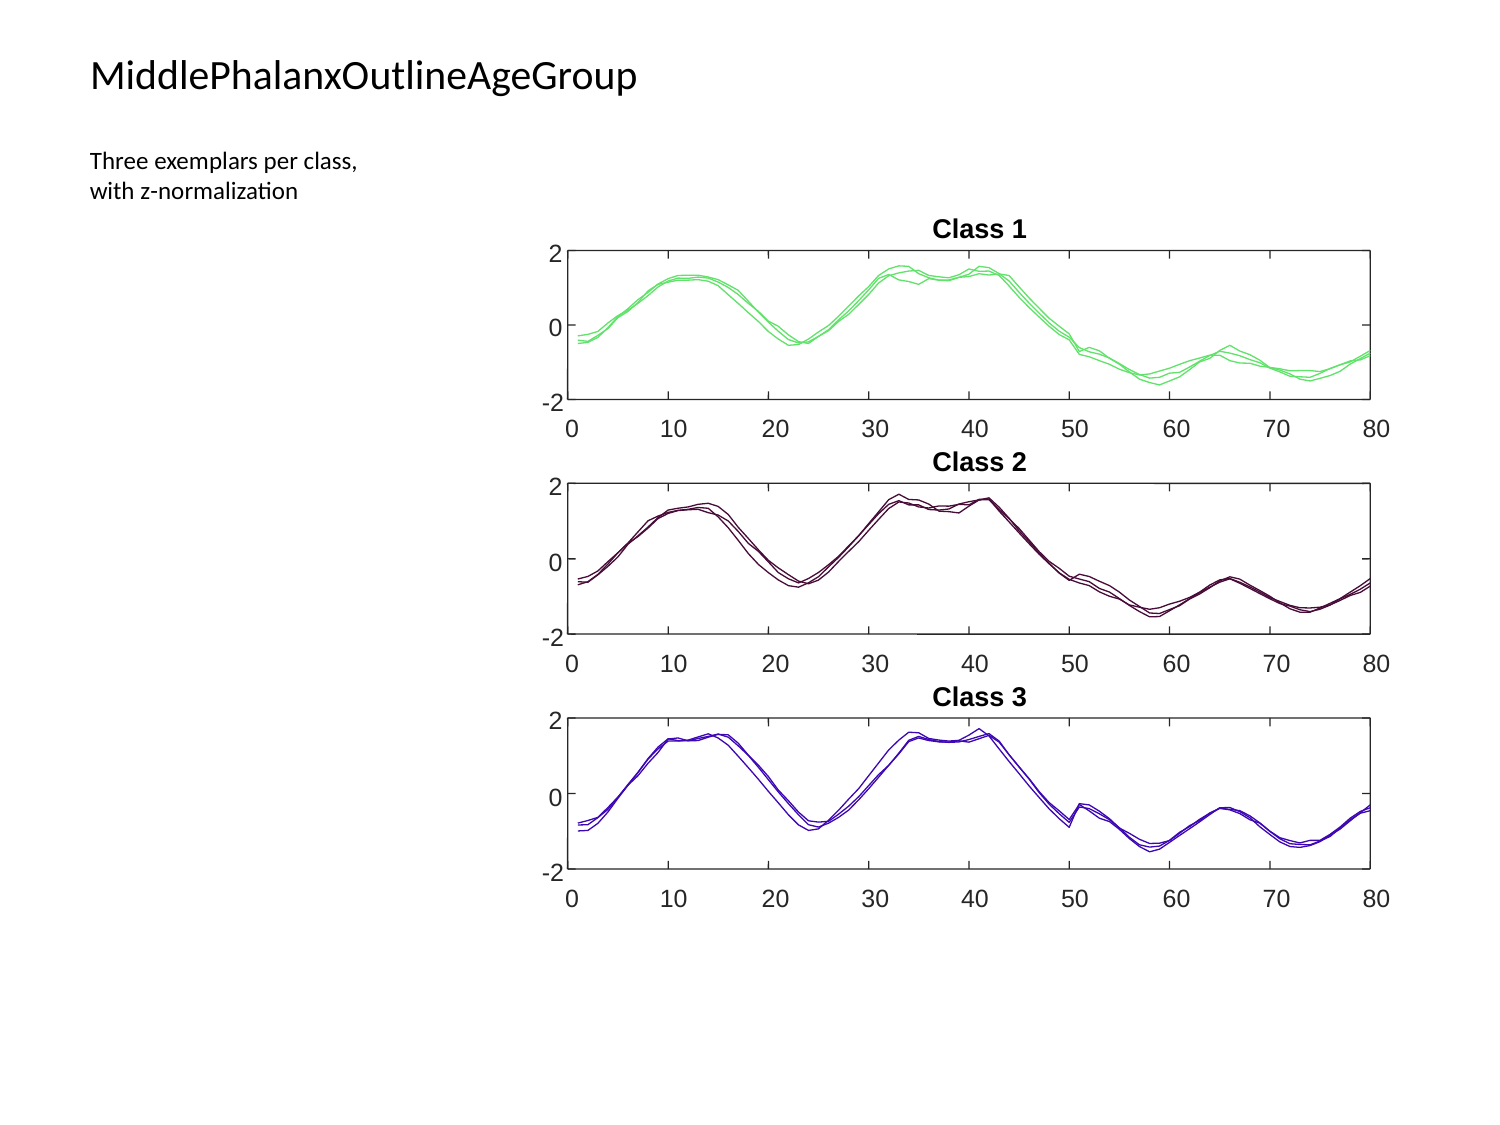

# MiddlePhalanxOutlineAgeGroup
Three exemplars per class, with z-normalization
Class 1
2

0

-2

0
10
20
30
40
50
60
70
80
Class 2
2

0

-2

0
10
20
30
40
50
60
70
80
Class 3
2

0

-2

0
10
20
30
40
50
60
70
80